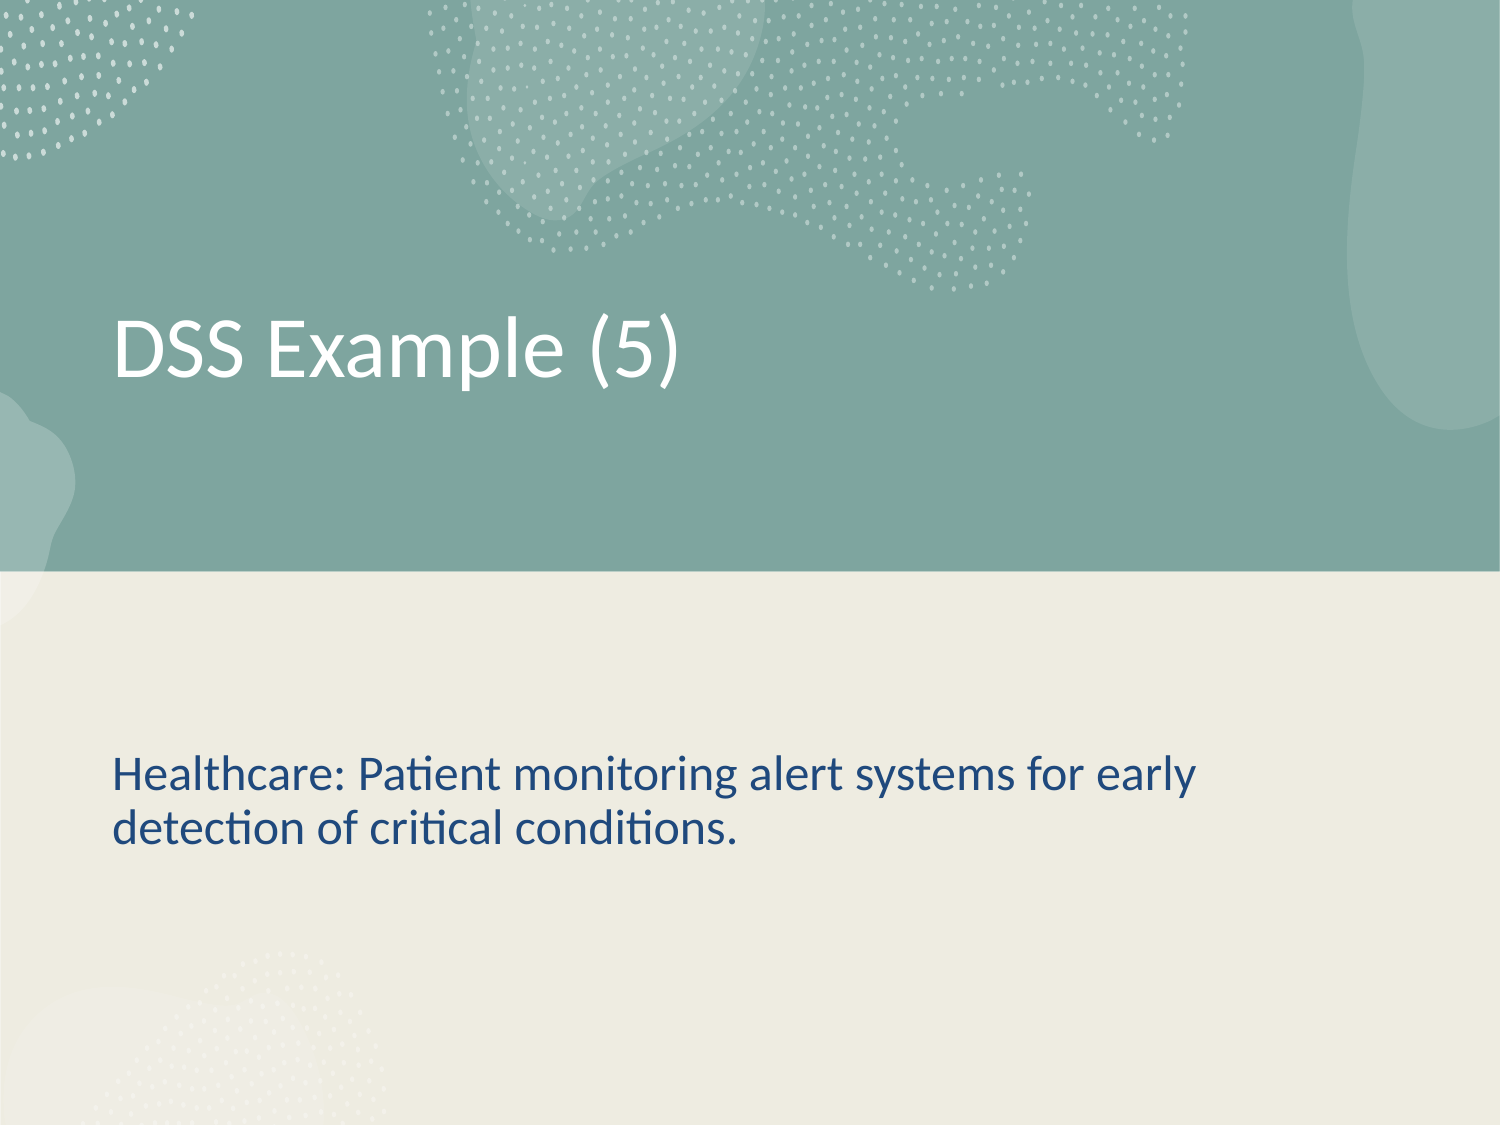

# DSS Example (5)
Healthcare: Patient monitoring alert systems for early detection of critical conditions.